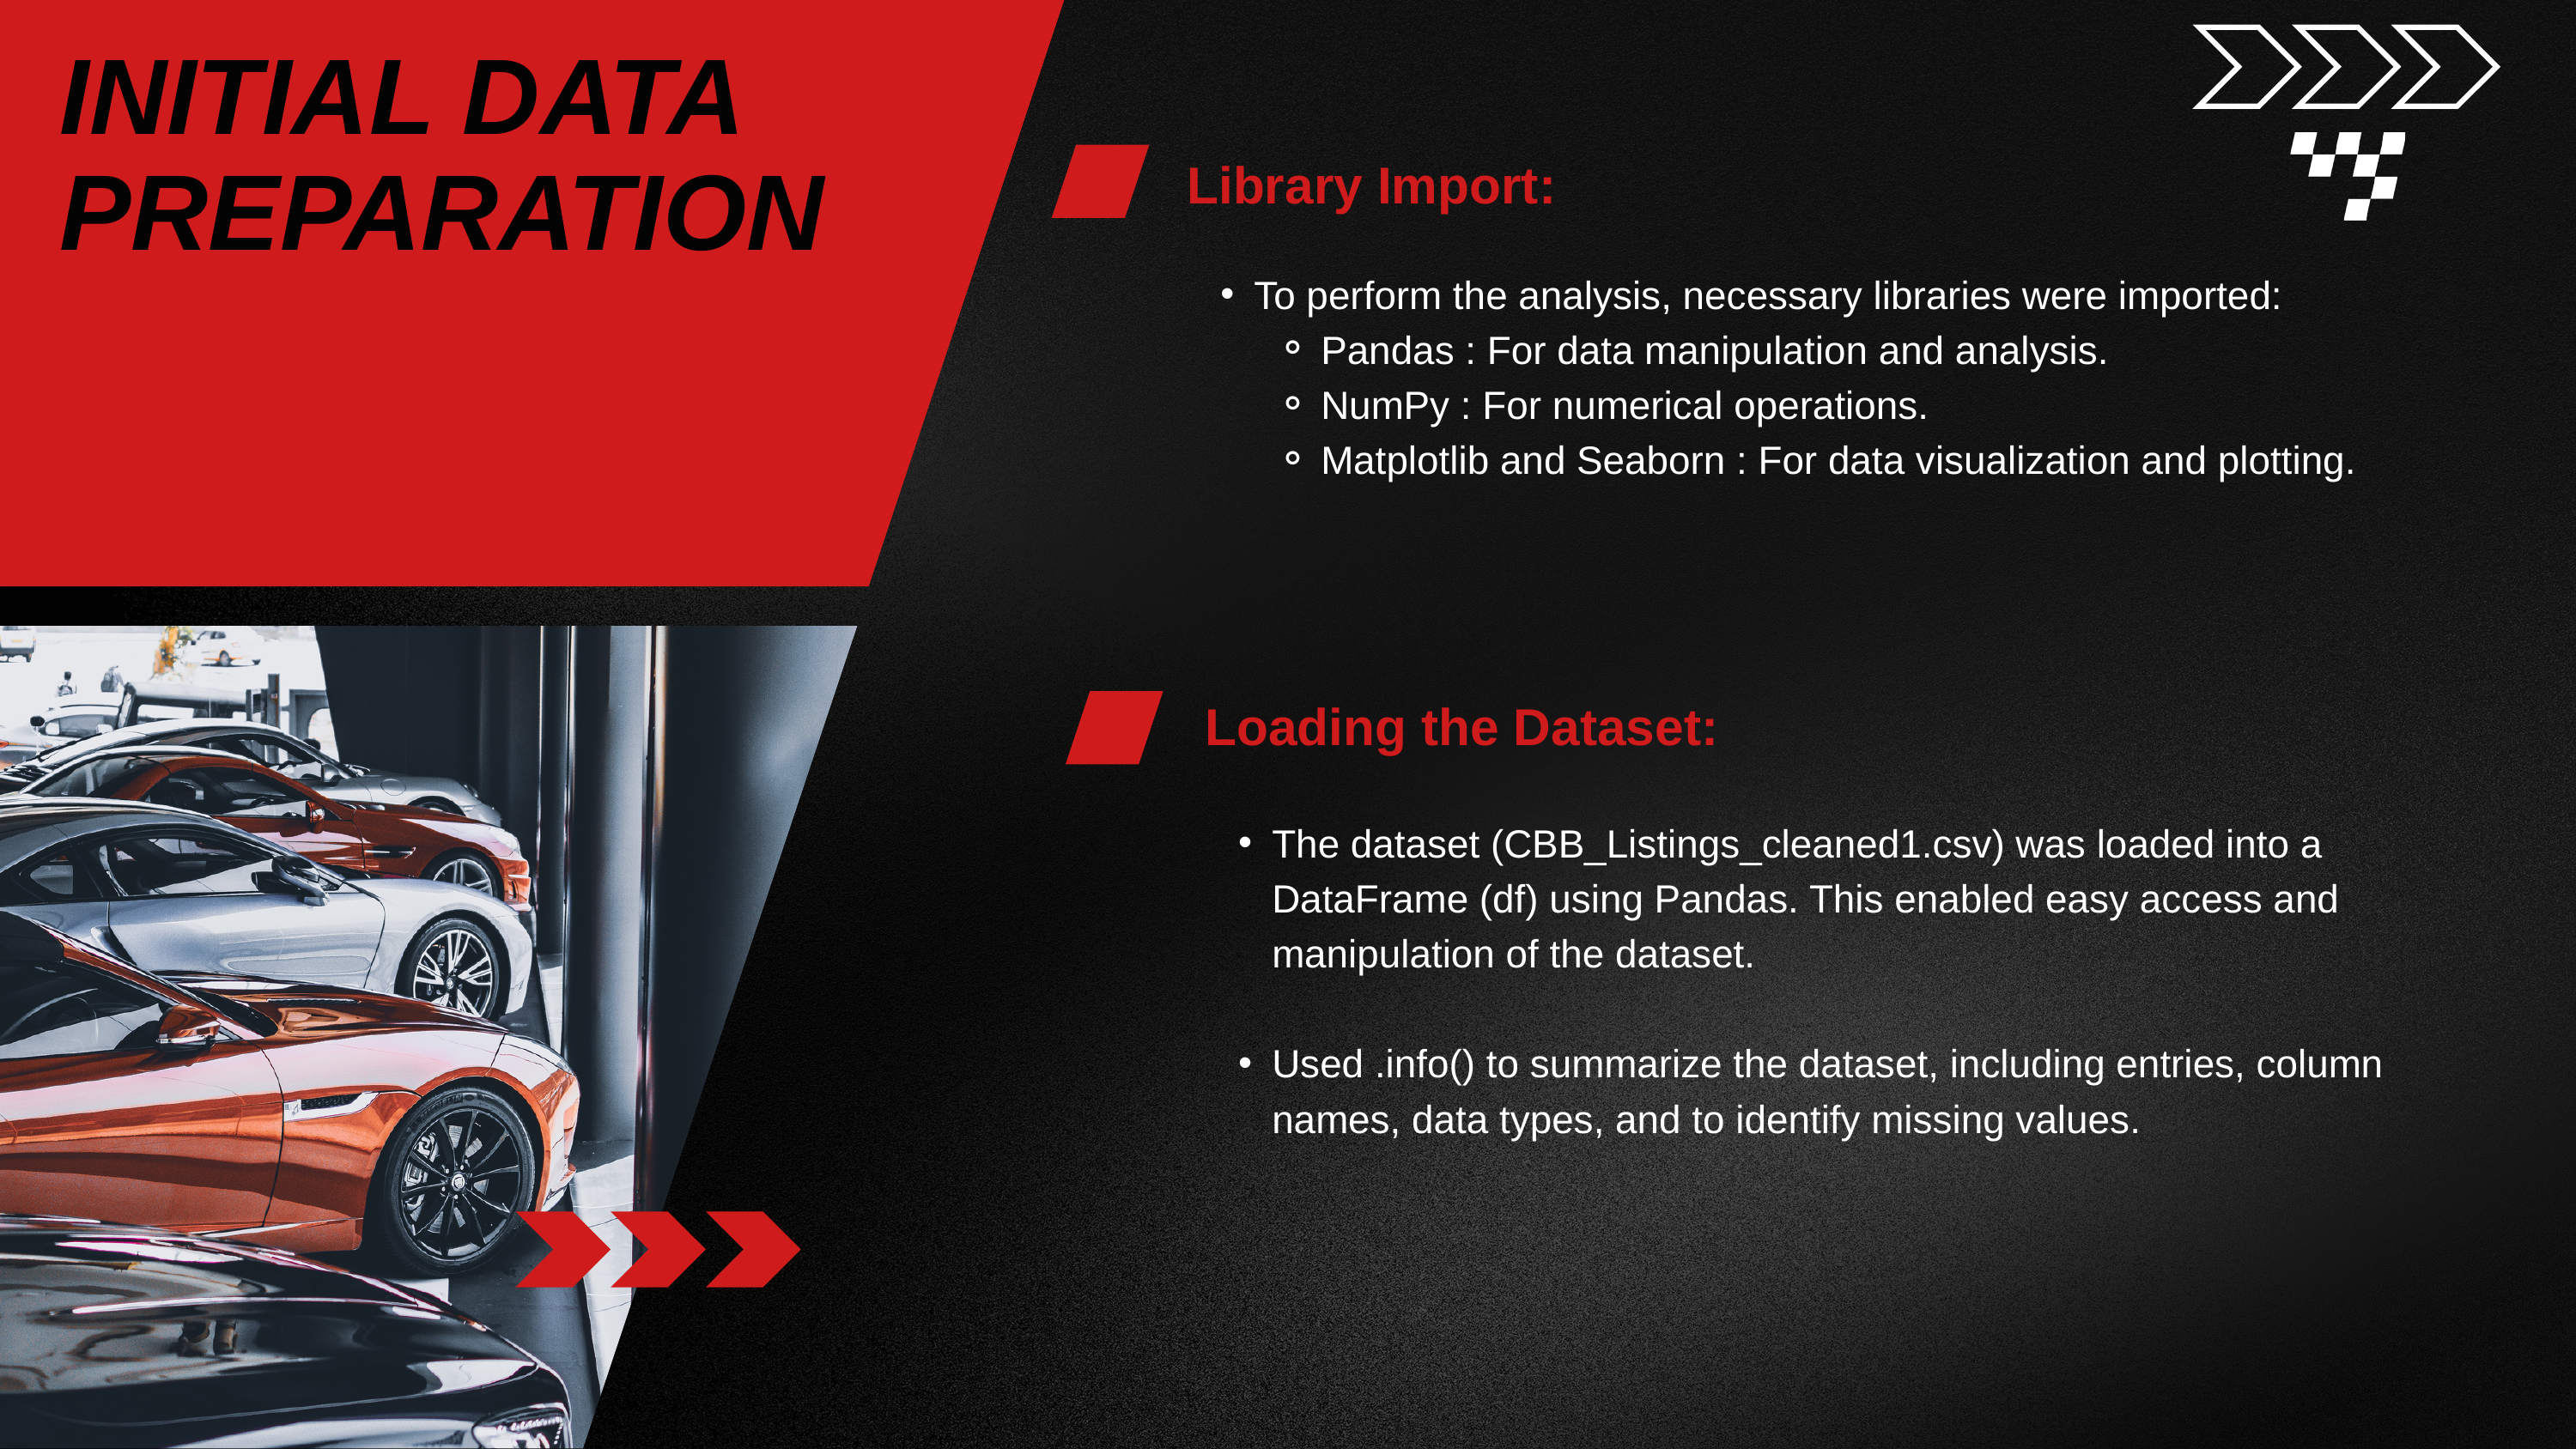

INITIAL DATA PREPARATION

Library Import:

To perform the analysis, necessary libraries were imported:
Pandas : For data manipulation and analysis.
NumPy : For numerical operations.
Matplotlib and Seaborn : For data visualization and plotting.

1
OUR

Loading the Dataset:

The dataset (CBB_Listings_cleaned1.csv) was loaded into a DataFrame (df) using Pandas. This enabled easy access and manipulation of the dataset.

Used .info() to summarize the dataset, including entries, column names, data types, and to identify missing values.

1